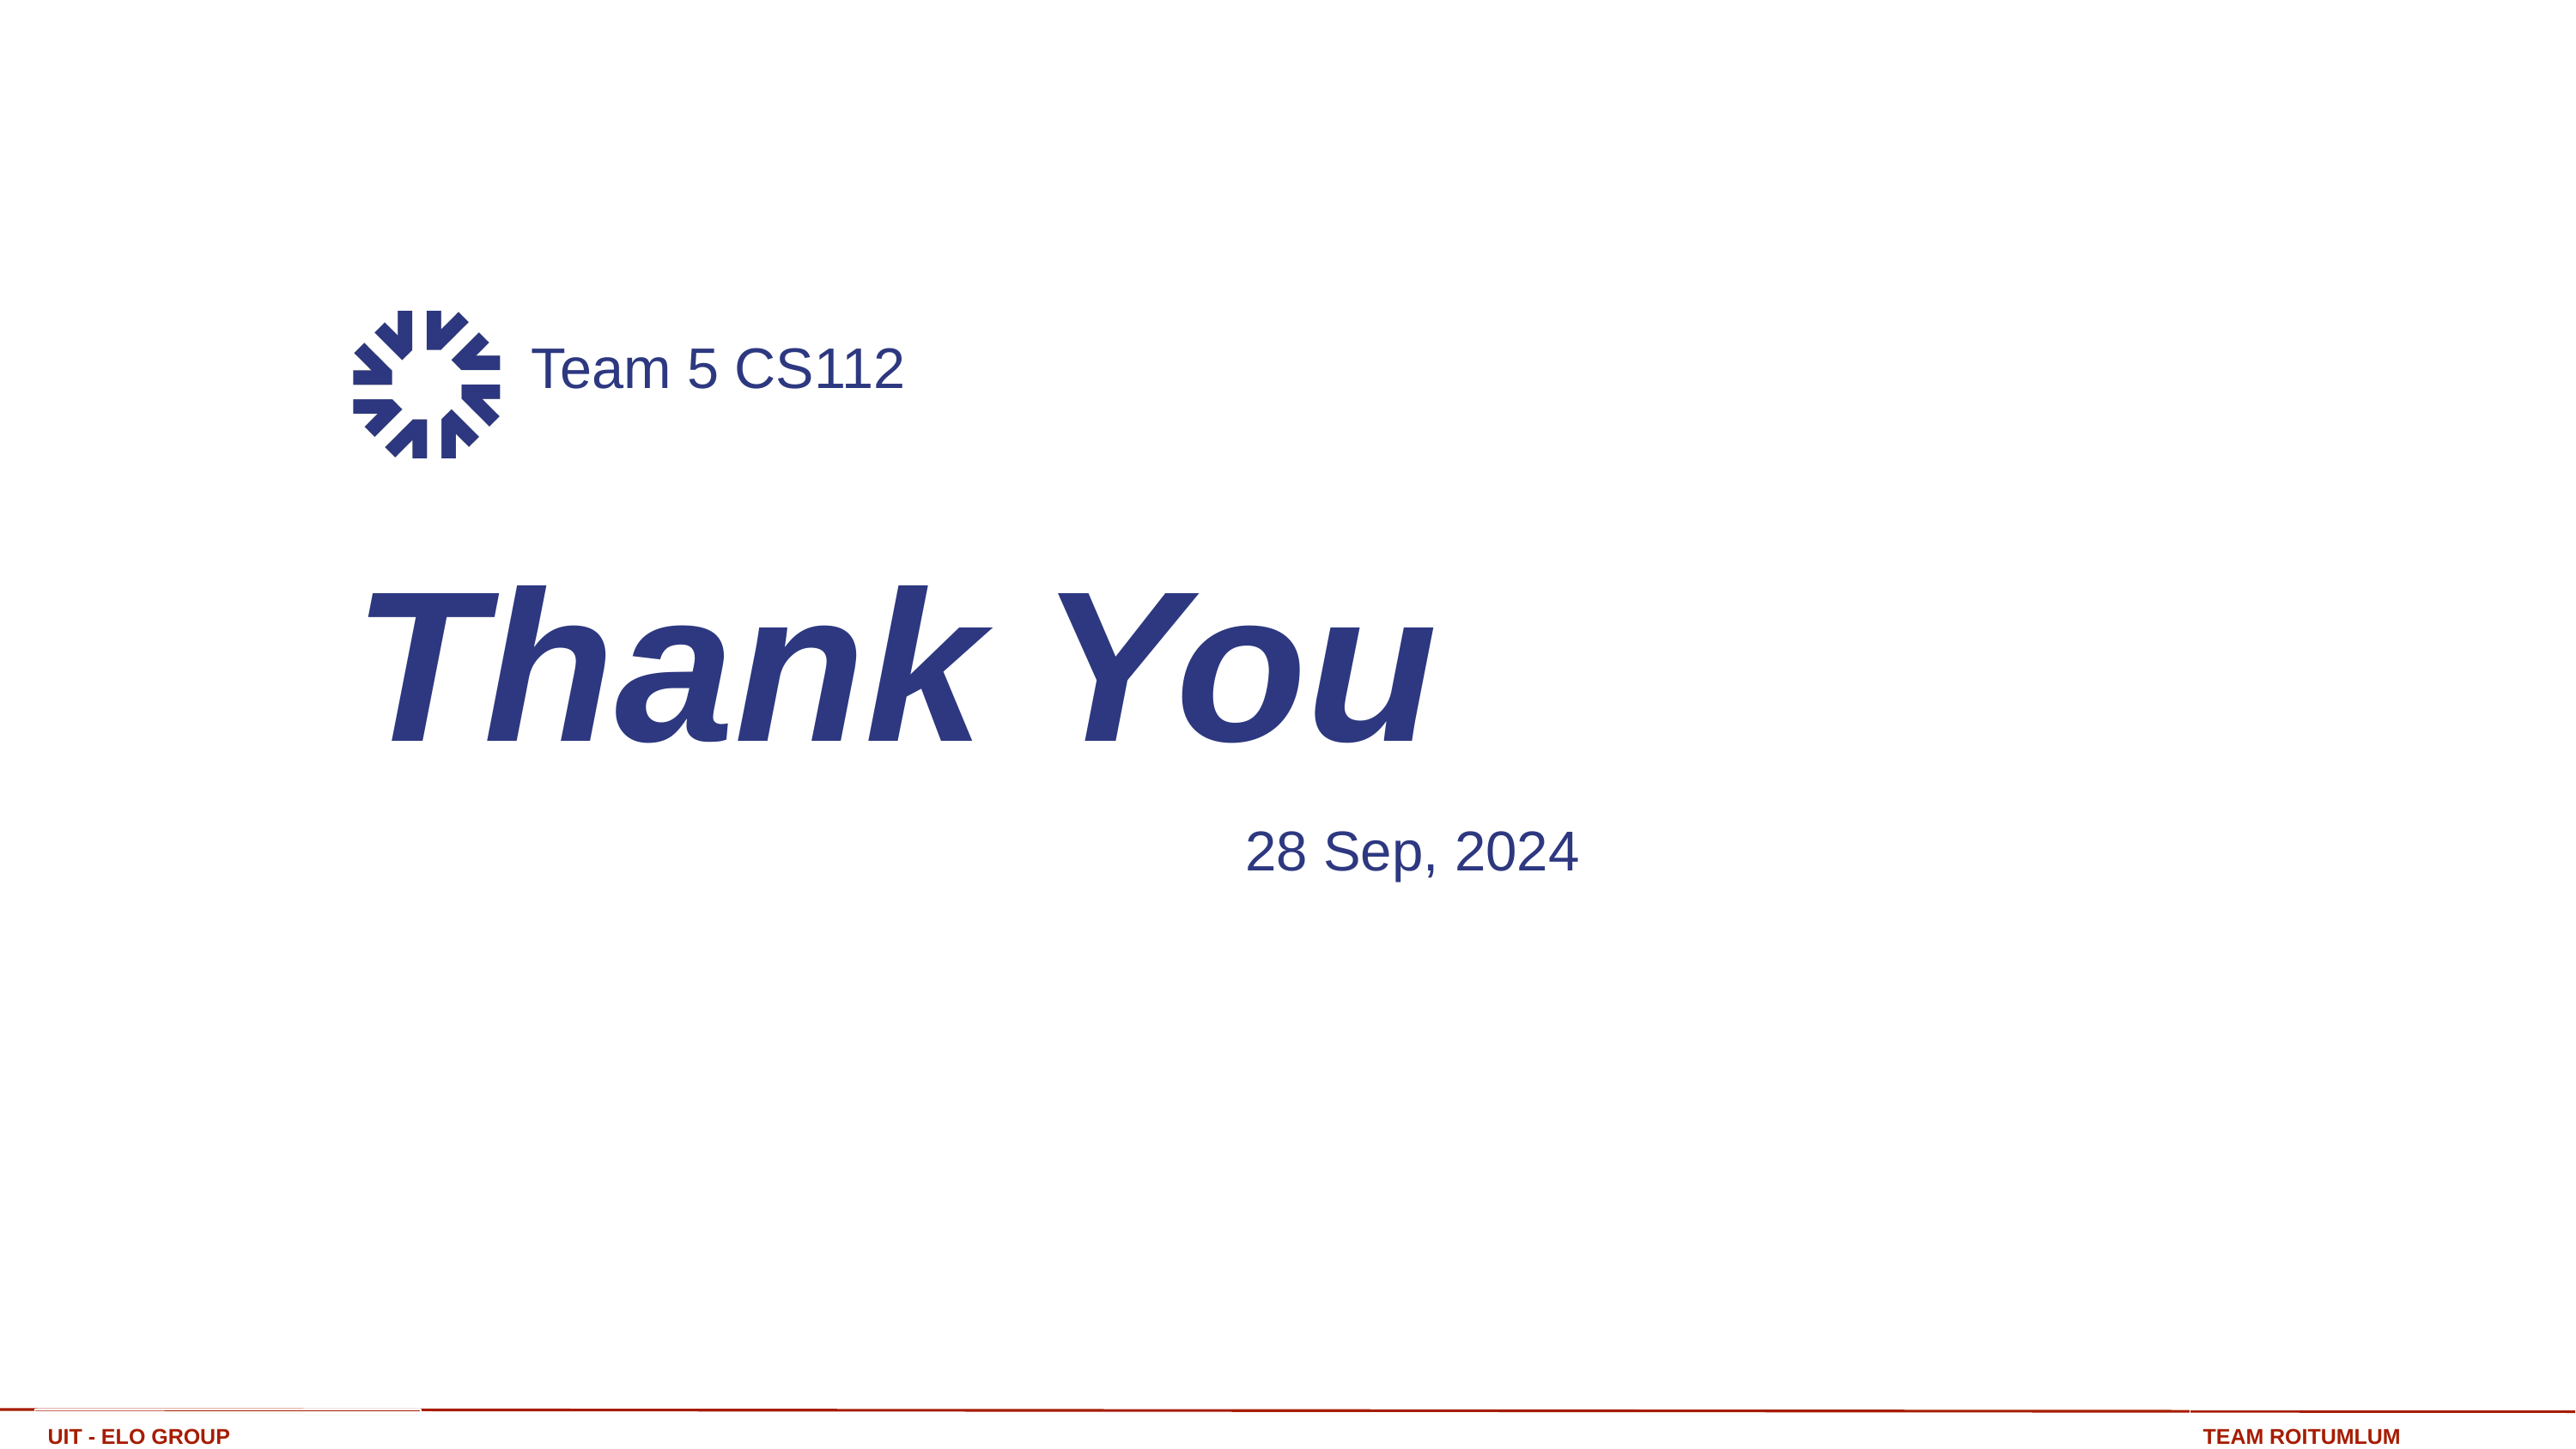

Team 5 CS112

Thank You
28 Sep, 2024
UIT - ELO GROUP
TEAM ROITUMLUM